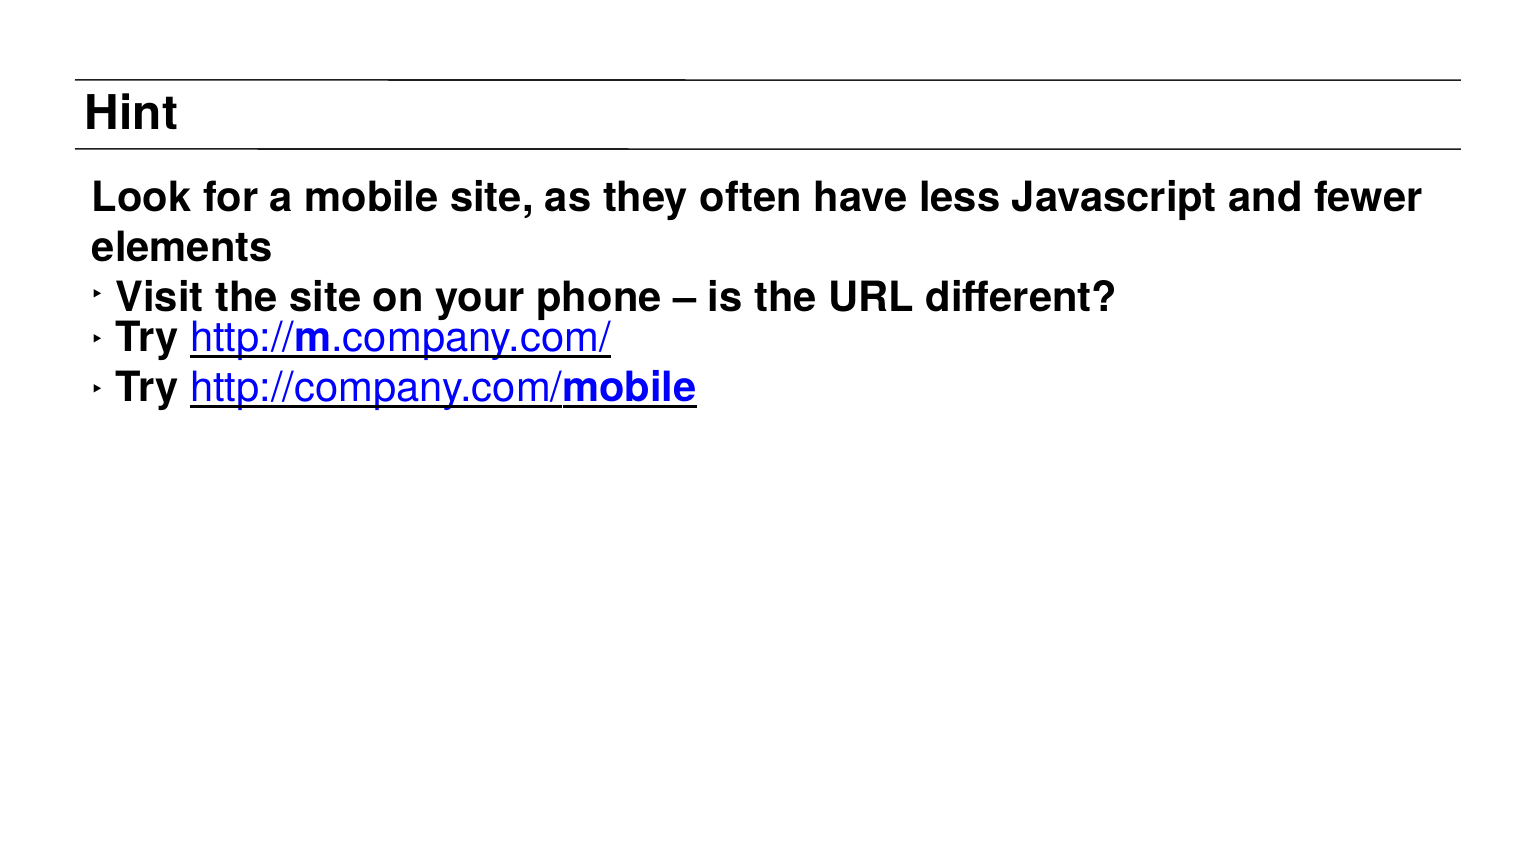

# Hint
Look for a mobile site, as they often have less Javascript and fewer elements
Visit the site on your phone – is the URL different?
Try http://m.company.com/
Try http://company.com/mobile